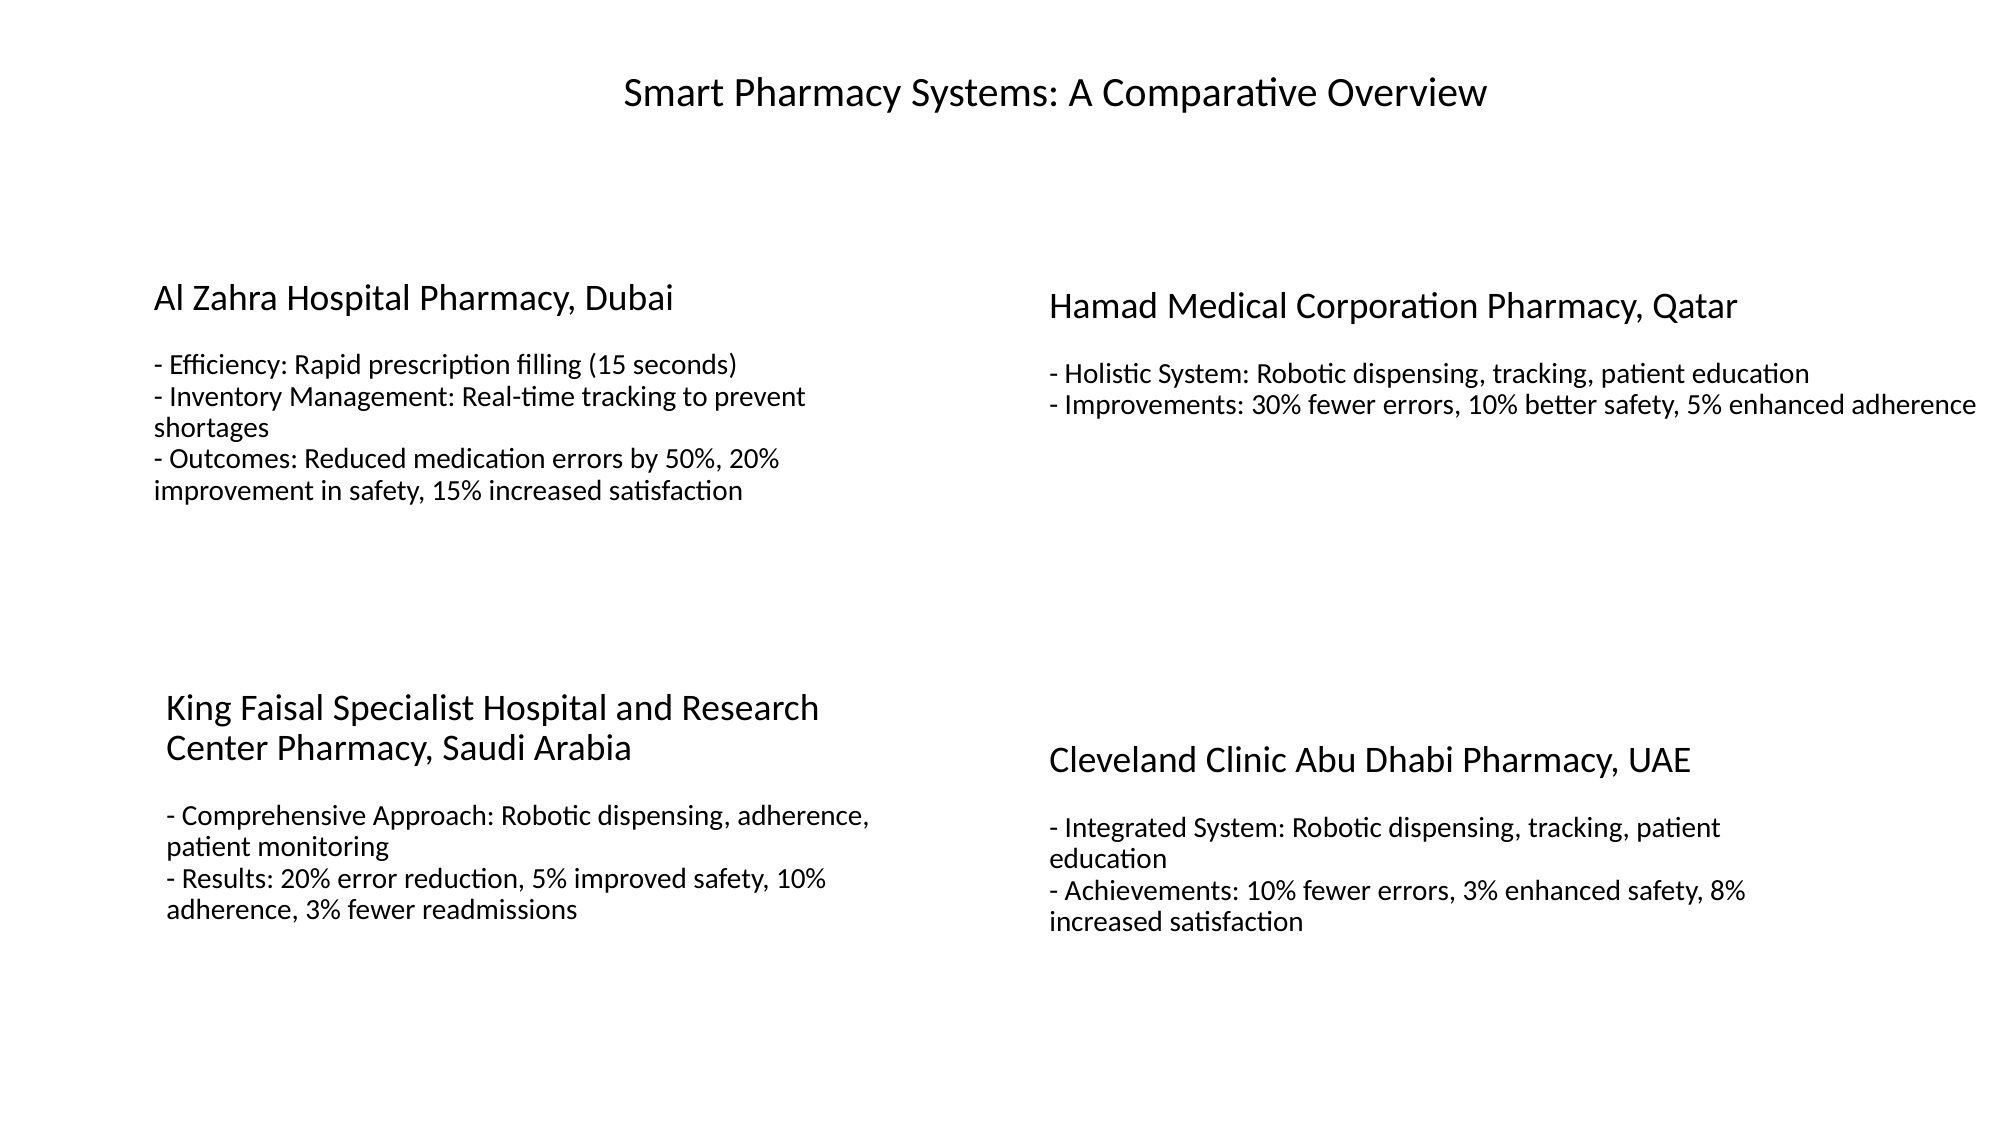

Smart Pharmacy Systems: A Comparative Overview
Al Zahra Hospital Pharmacy, Dubai
- Efficiency: Rapid prescription filling (15 seconds)
- Inventory Management: Real-time tracking to prevent shortages
- Outcomes: Reduced medication errors by 50%, 20% improvement in safety, 15% increased satisfaction
Hamad Medical Corporation Pharmacy, Qatar
- Holistic System: Robotic dispensing, tracking, patient education
- Improvements: 30% fewer errors, 10% better safety, 5% enhanced adherence
# King Faisal Specialist Hospital and Research Center Pharmacy, Saudi Arabia - Comprehensive Approach: Robotic dispensing, adherence, patient monitoring - Results: 20% error reduction, 5% improved safety, 10% adherence, 3% fewer readmissions
Cleveland Clinic Abu Dhabi Pharmacy, UAE
- Integrated System: Robotic dispensing, tracking, patient education
- Achievements: 10% fewer errors, 3% enhanced safety, 8% increased satisfaction